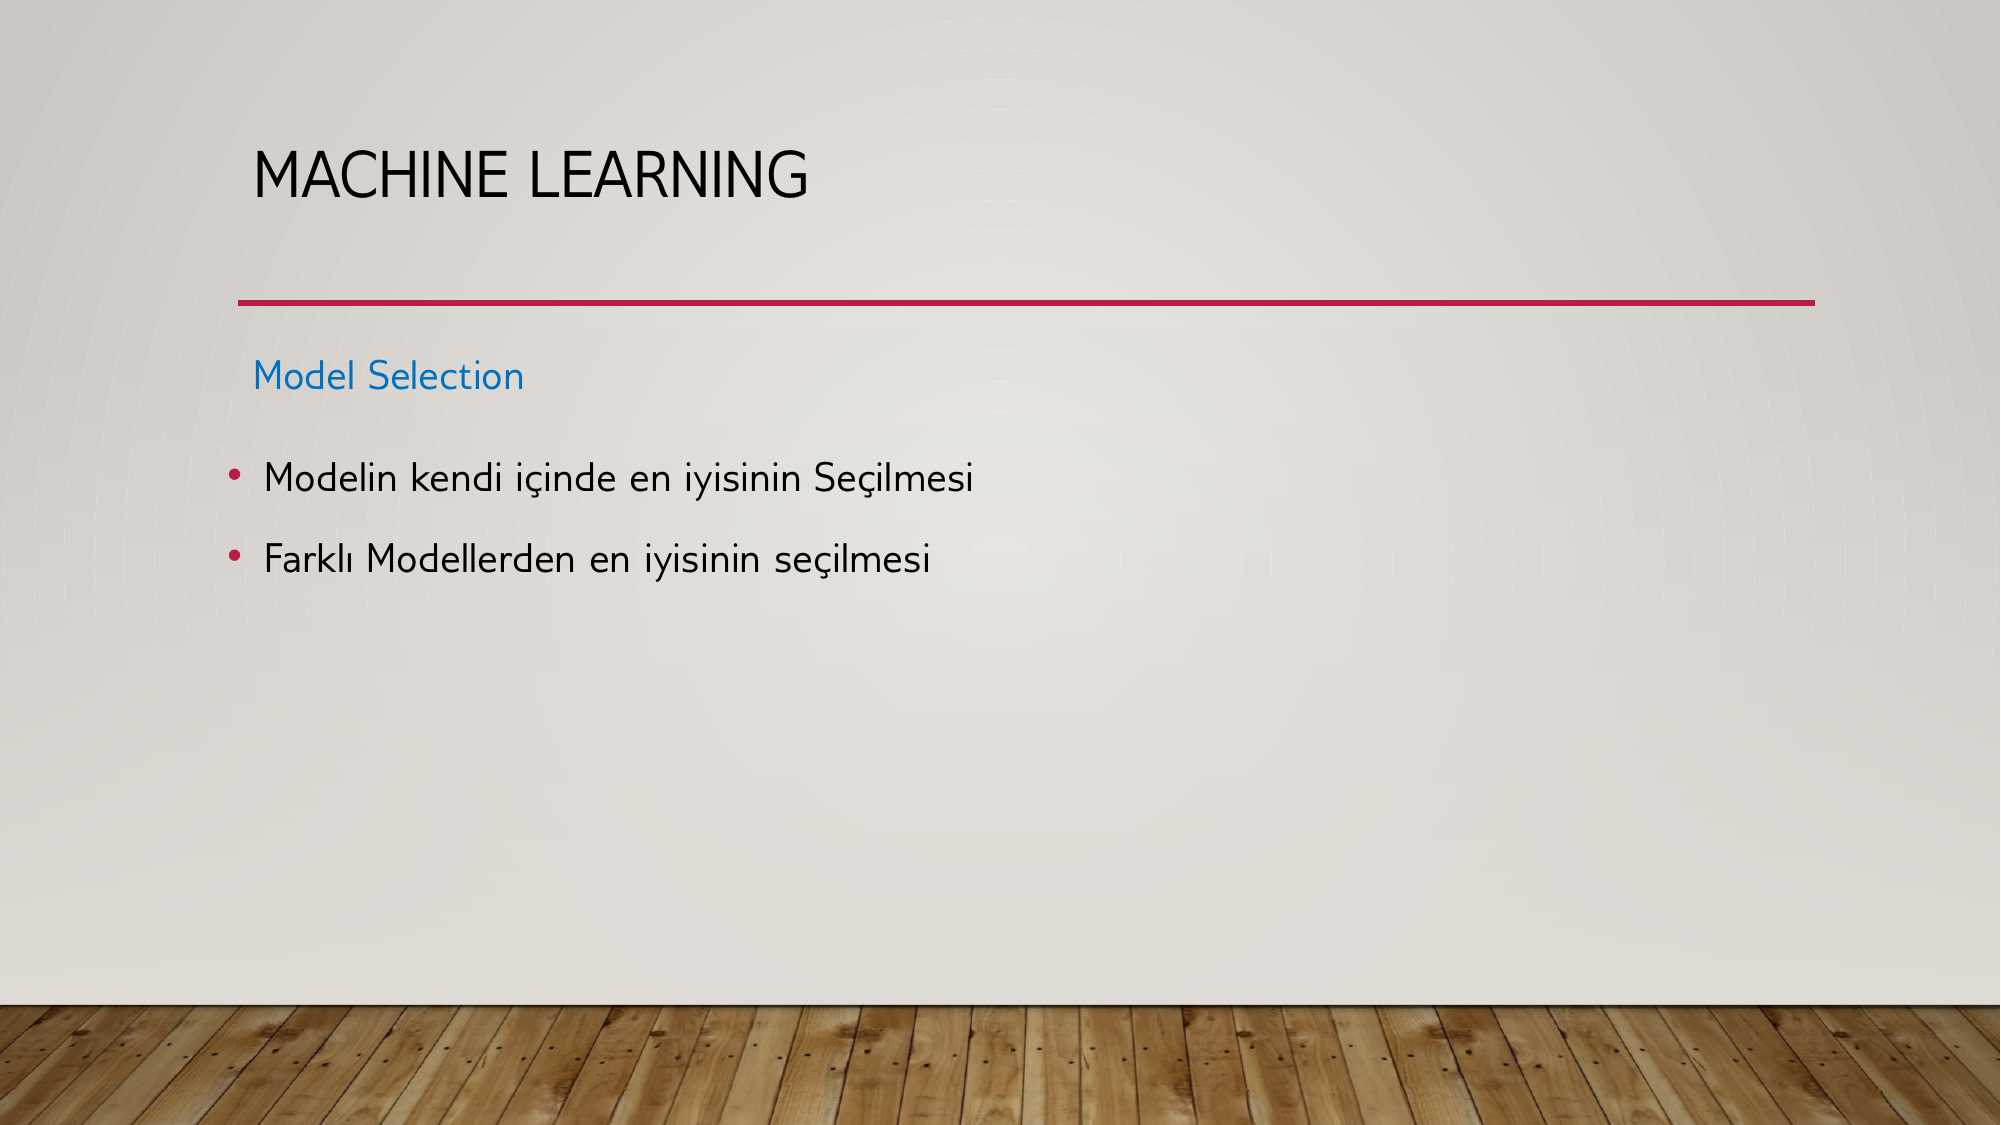

# Machine learning
Model Selection
Modelin kendi içinde en iyisinin Seçilmesi
Farklı Modellerden en iyisinin seçilmesi